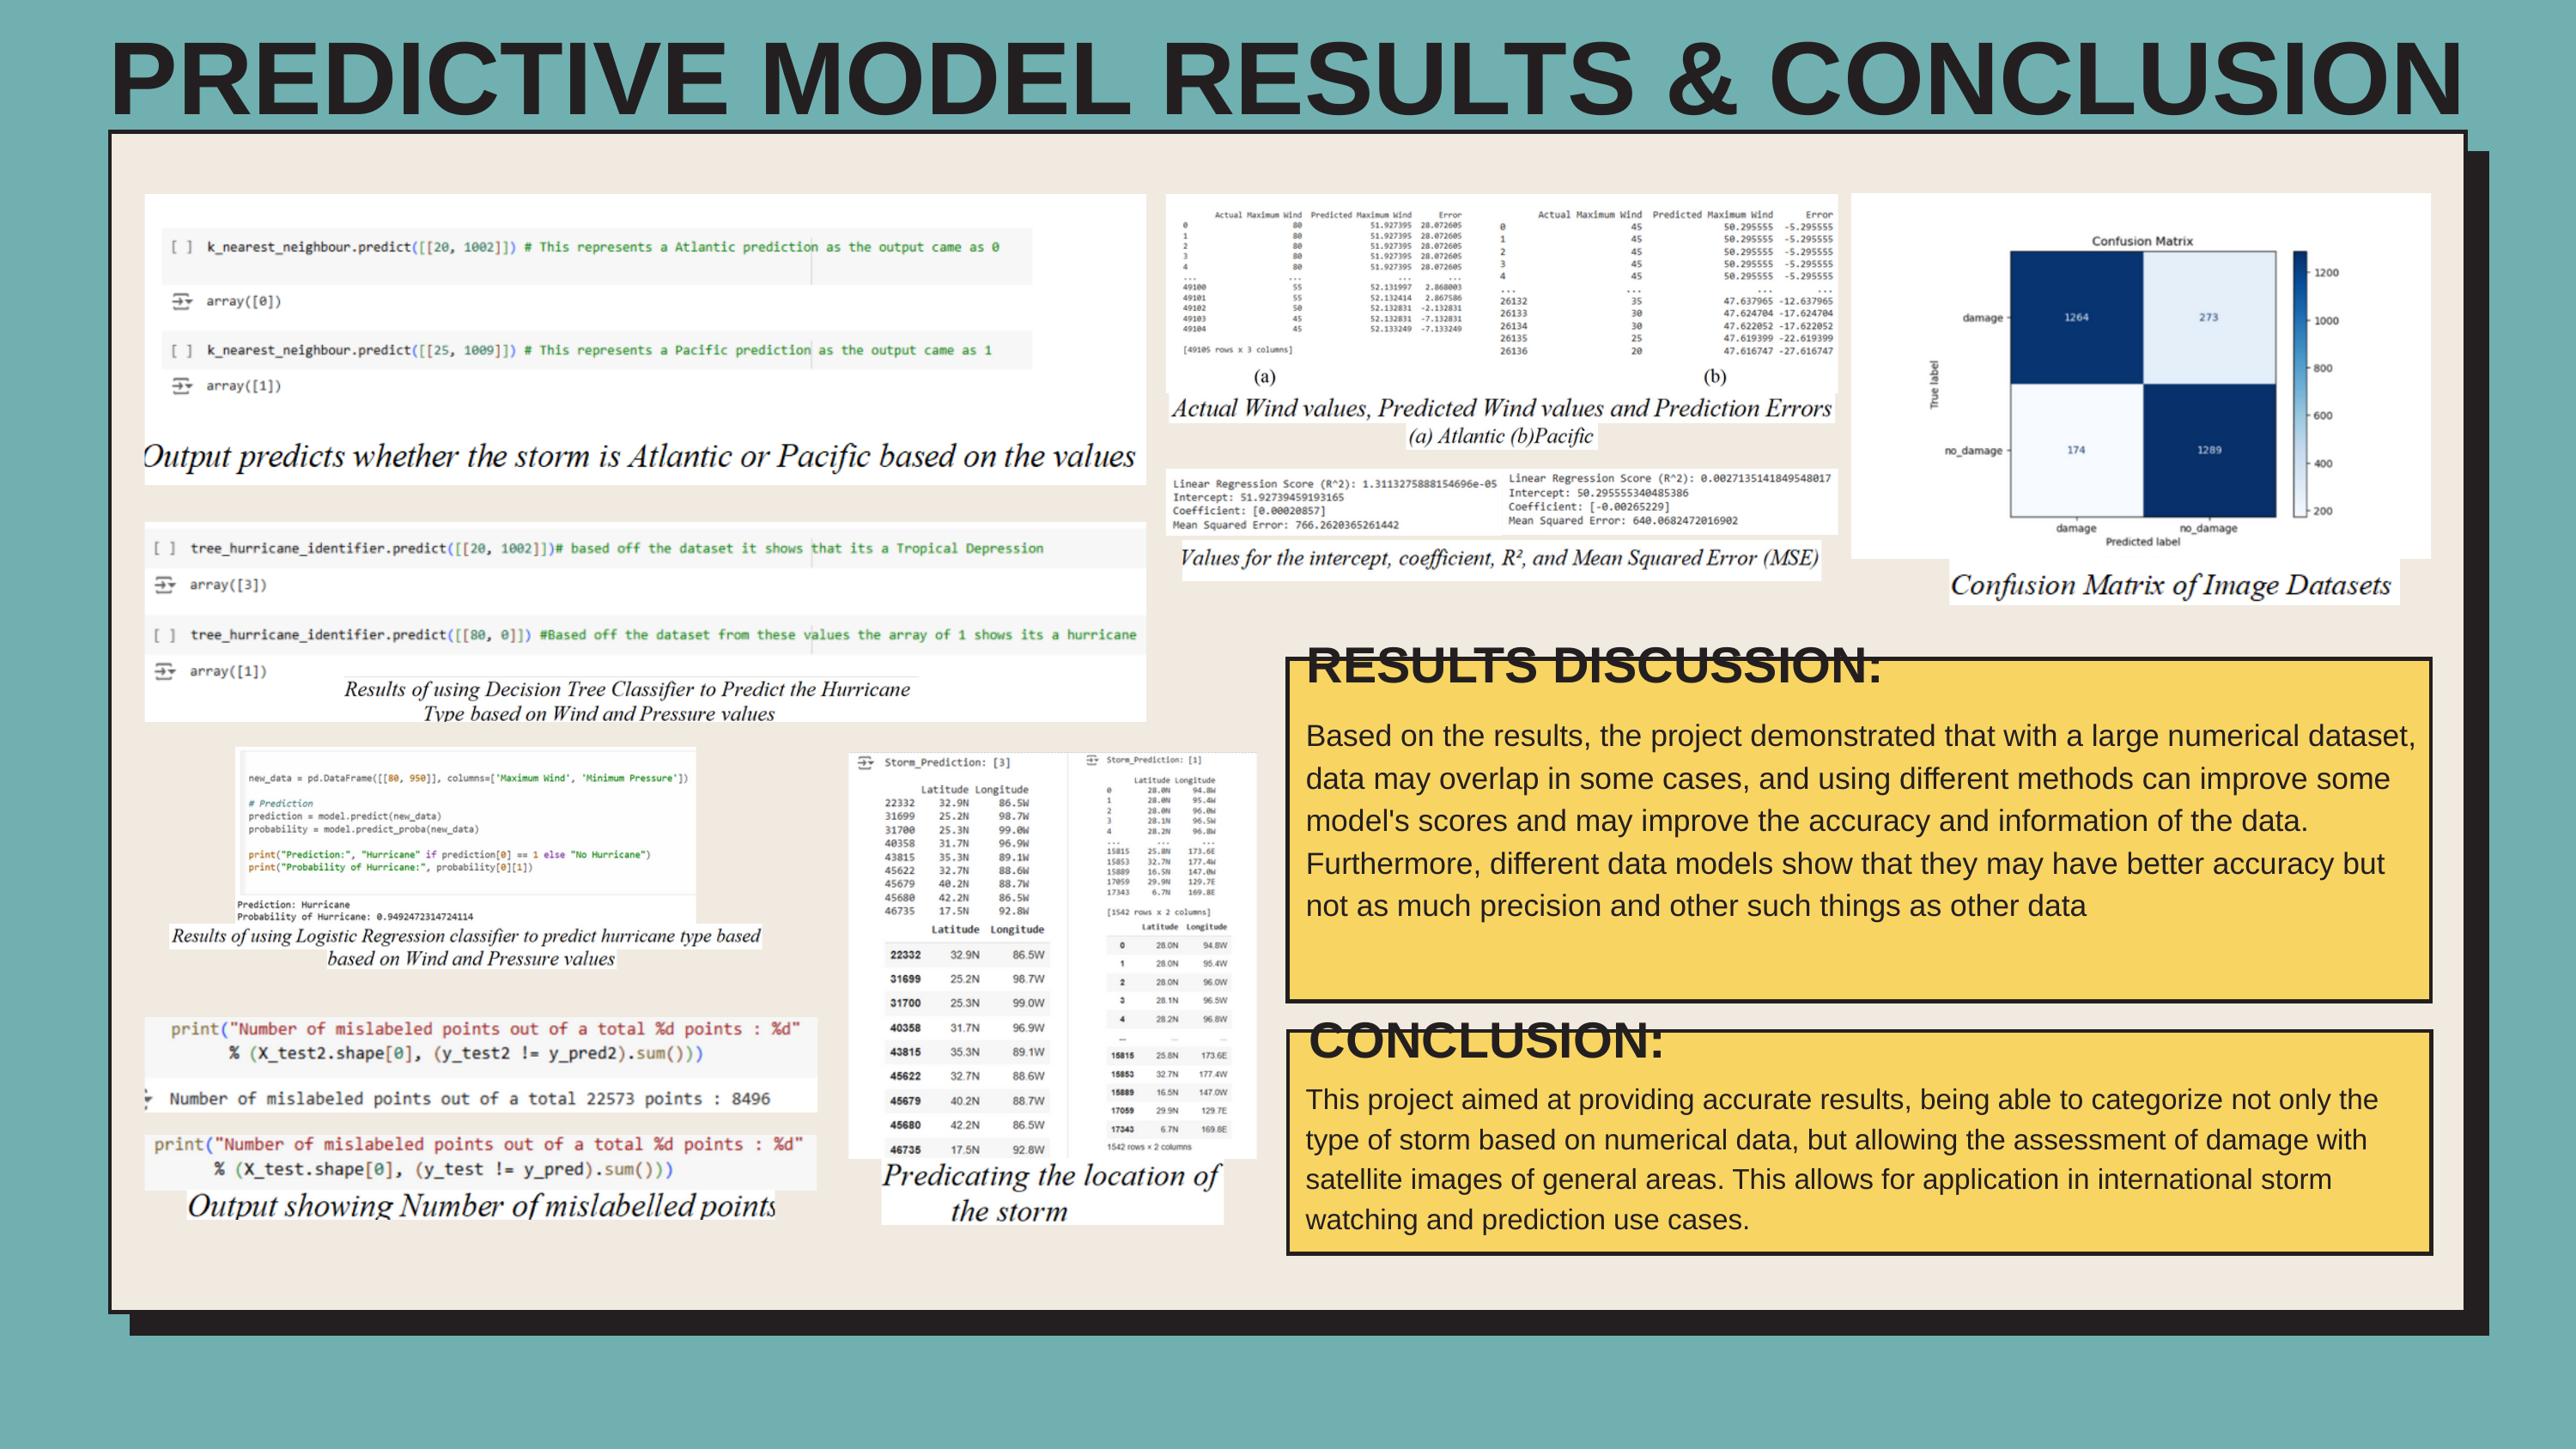

PREDICTIVE MODEL RESULTS & CONCLUSION

RESULTS DISCUSSION:

Based on the results, the project demonstrated that with a large numerical dataset, data may overlap in some cases, and using different methods can improve some model's scores and may improve the accuracy and information of the data. Furthermore, different data models show that they may have better accuracy but not as much precision and other such things as other data

CONCLUSION:

This project aimed at providing accurate results, being able to categorize not only the type of storm based on numerical data, but allowing the assessment of damage with satellite images of general areas. This allows for application in international storm watching and prediction use cases.